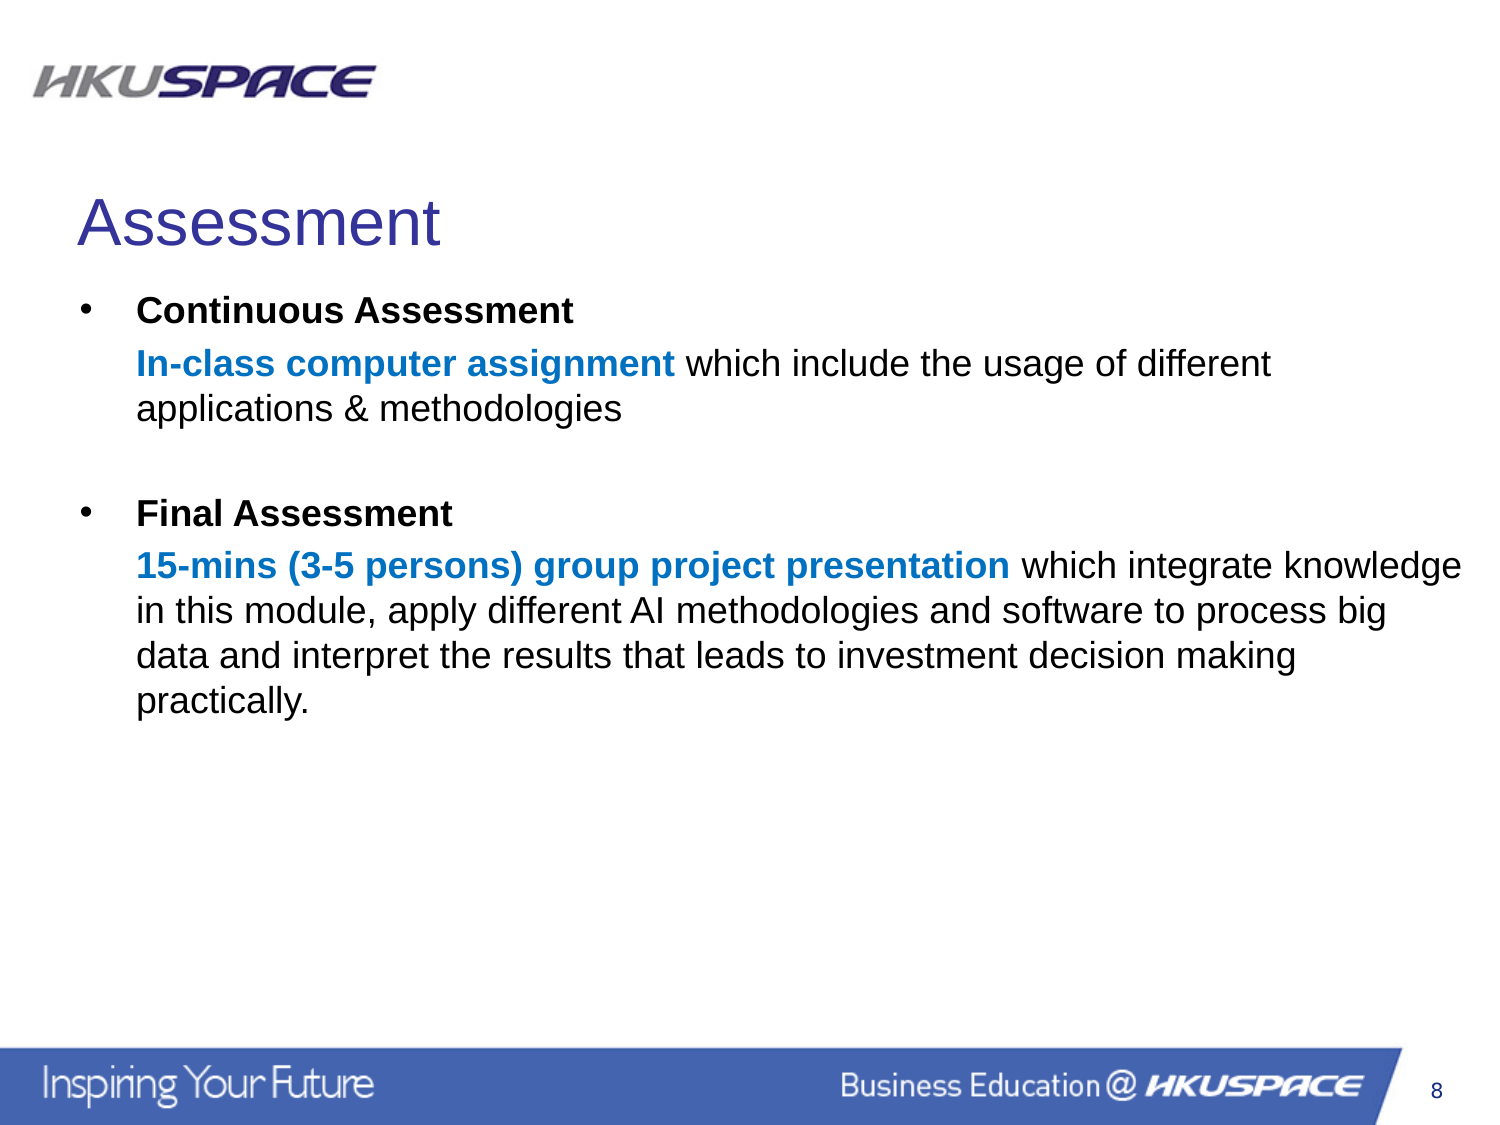

Assessment
Continuous Assessment
	In-class computer assignment which include the usage of different applications & methodologies

Final Assessment
	15-mins (3-5 persons) group project presentation which integrate knowledge in this module, apply different AI methodologies and software to process big data and interpret the results that leads to investment decision making practically.

8